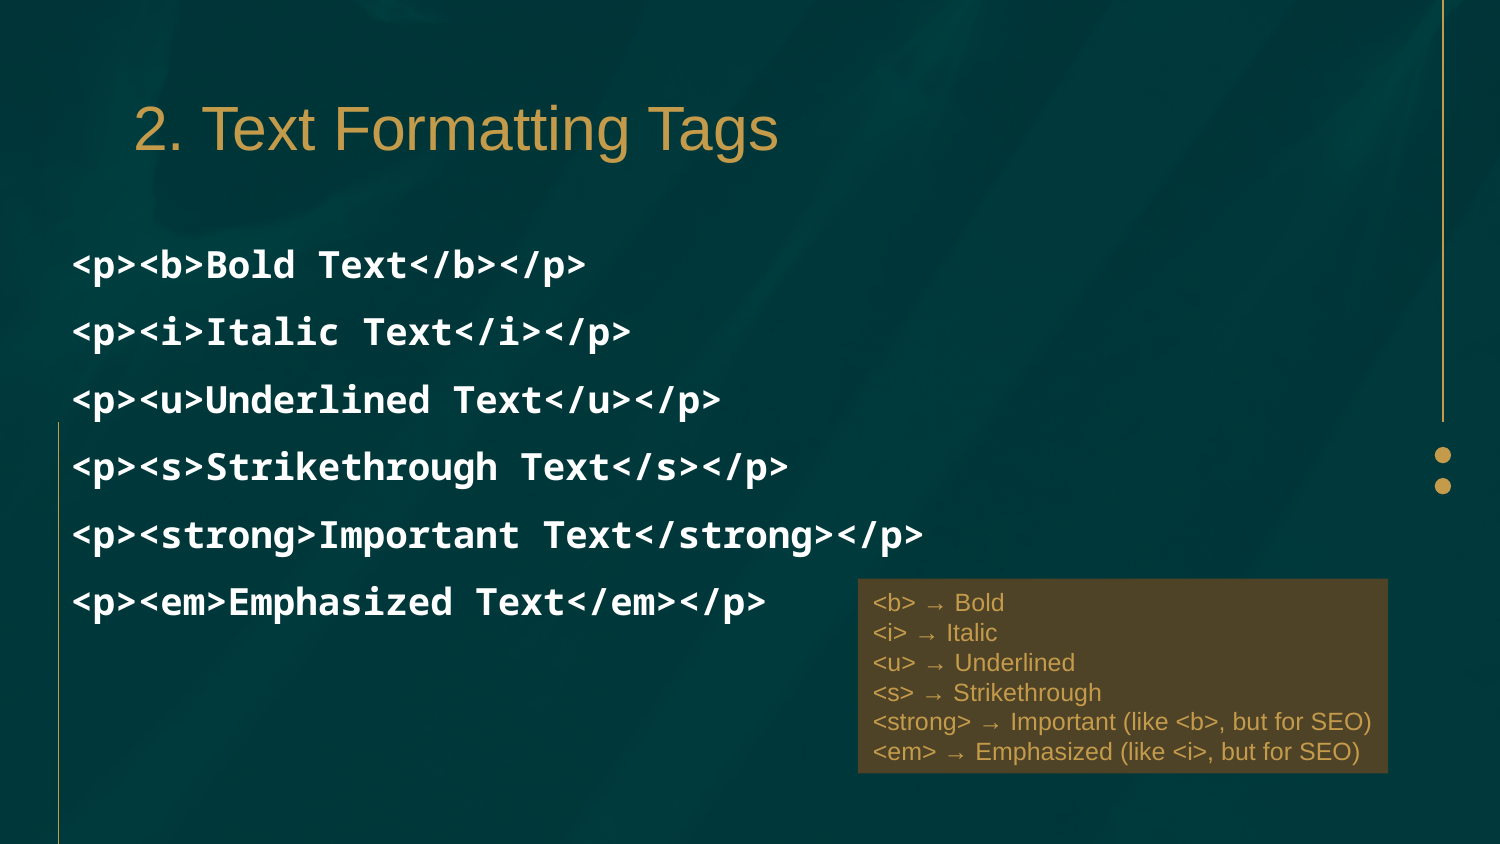

# 2. Text Formatting Tags
<p><b>Bold Text</b></p>
<p><i>Italic Text</i></p>
<p><u>Underlined Text</u></p>
<p><s>Strikethrough Text</s></p>
<p><strong>Important Text</strong></p>
<p><em>Emphasized Text</em></p>
<b> → Bold
<i> → Italic
<u> → Underlined
<s> → Strikethrough
<strong> → Important (like <b>, but for SEO)
<em> → Emphasized (like <i>, but for SEO)